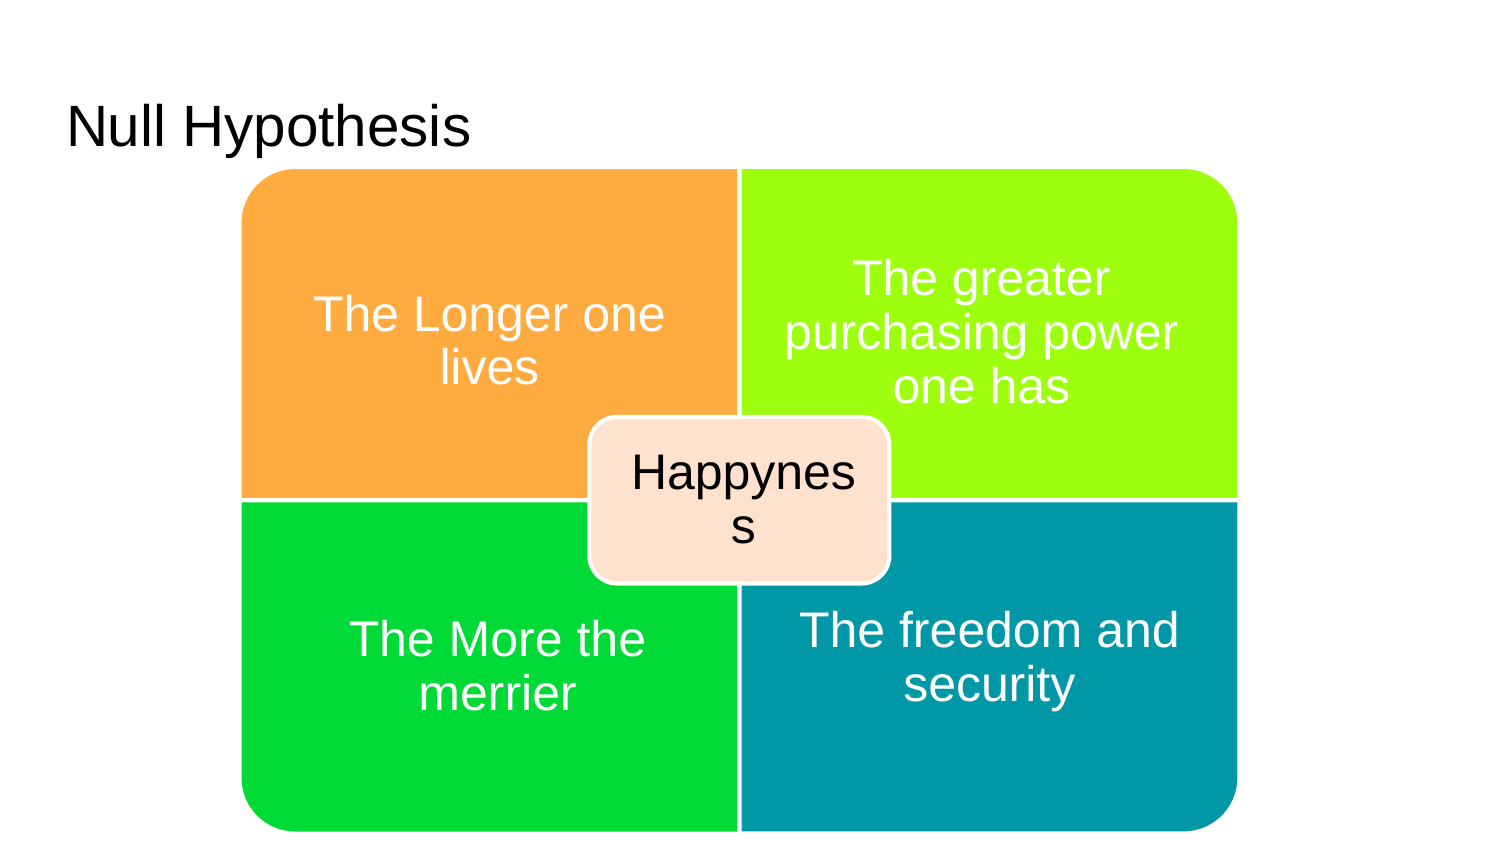

# Null Hypothesis
The Longer one lives
The greater purchasing power one has
The More the merrier
The freedom and security
Happyness